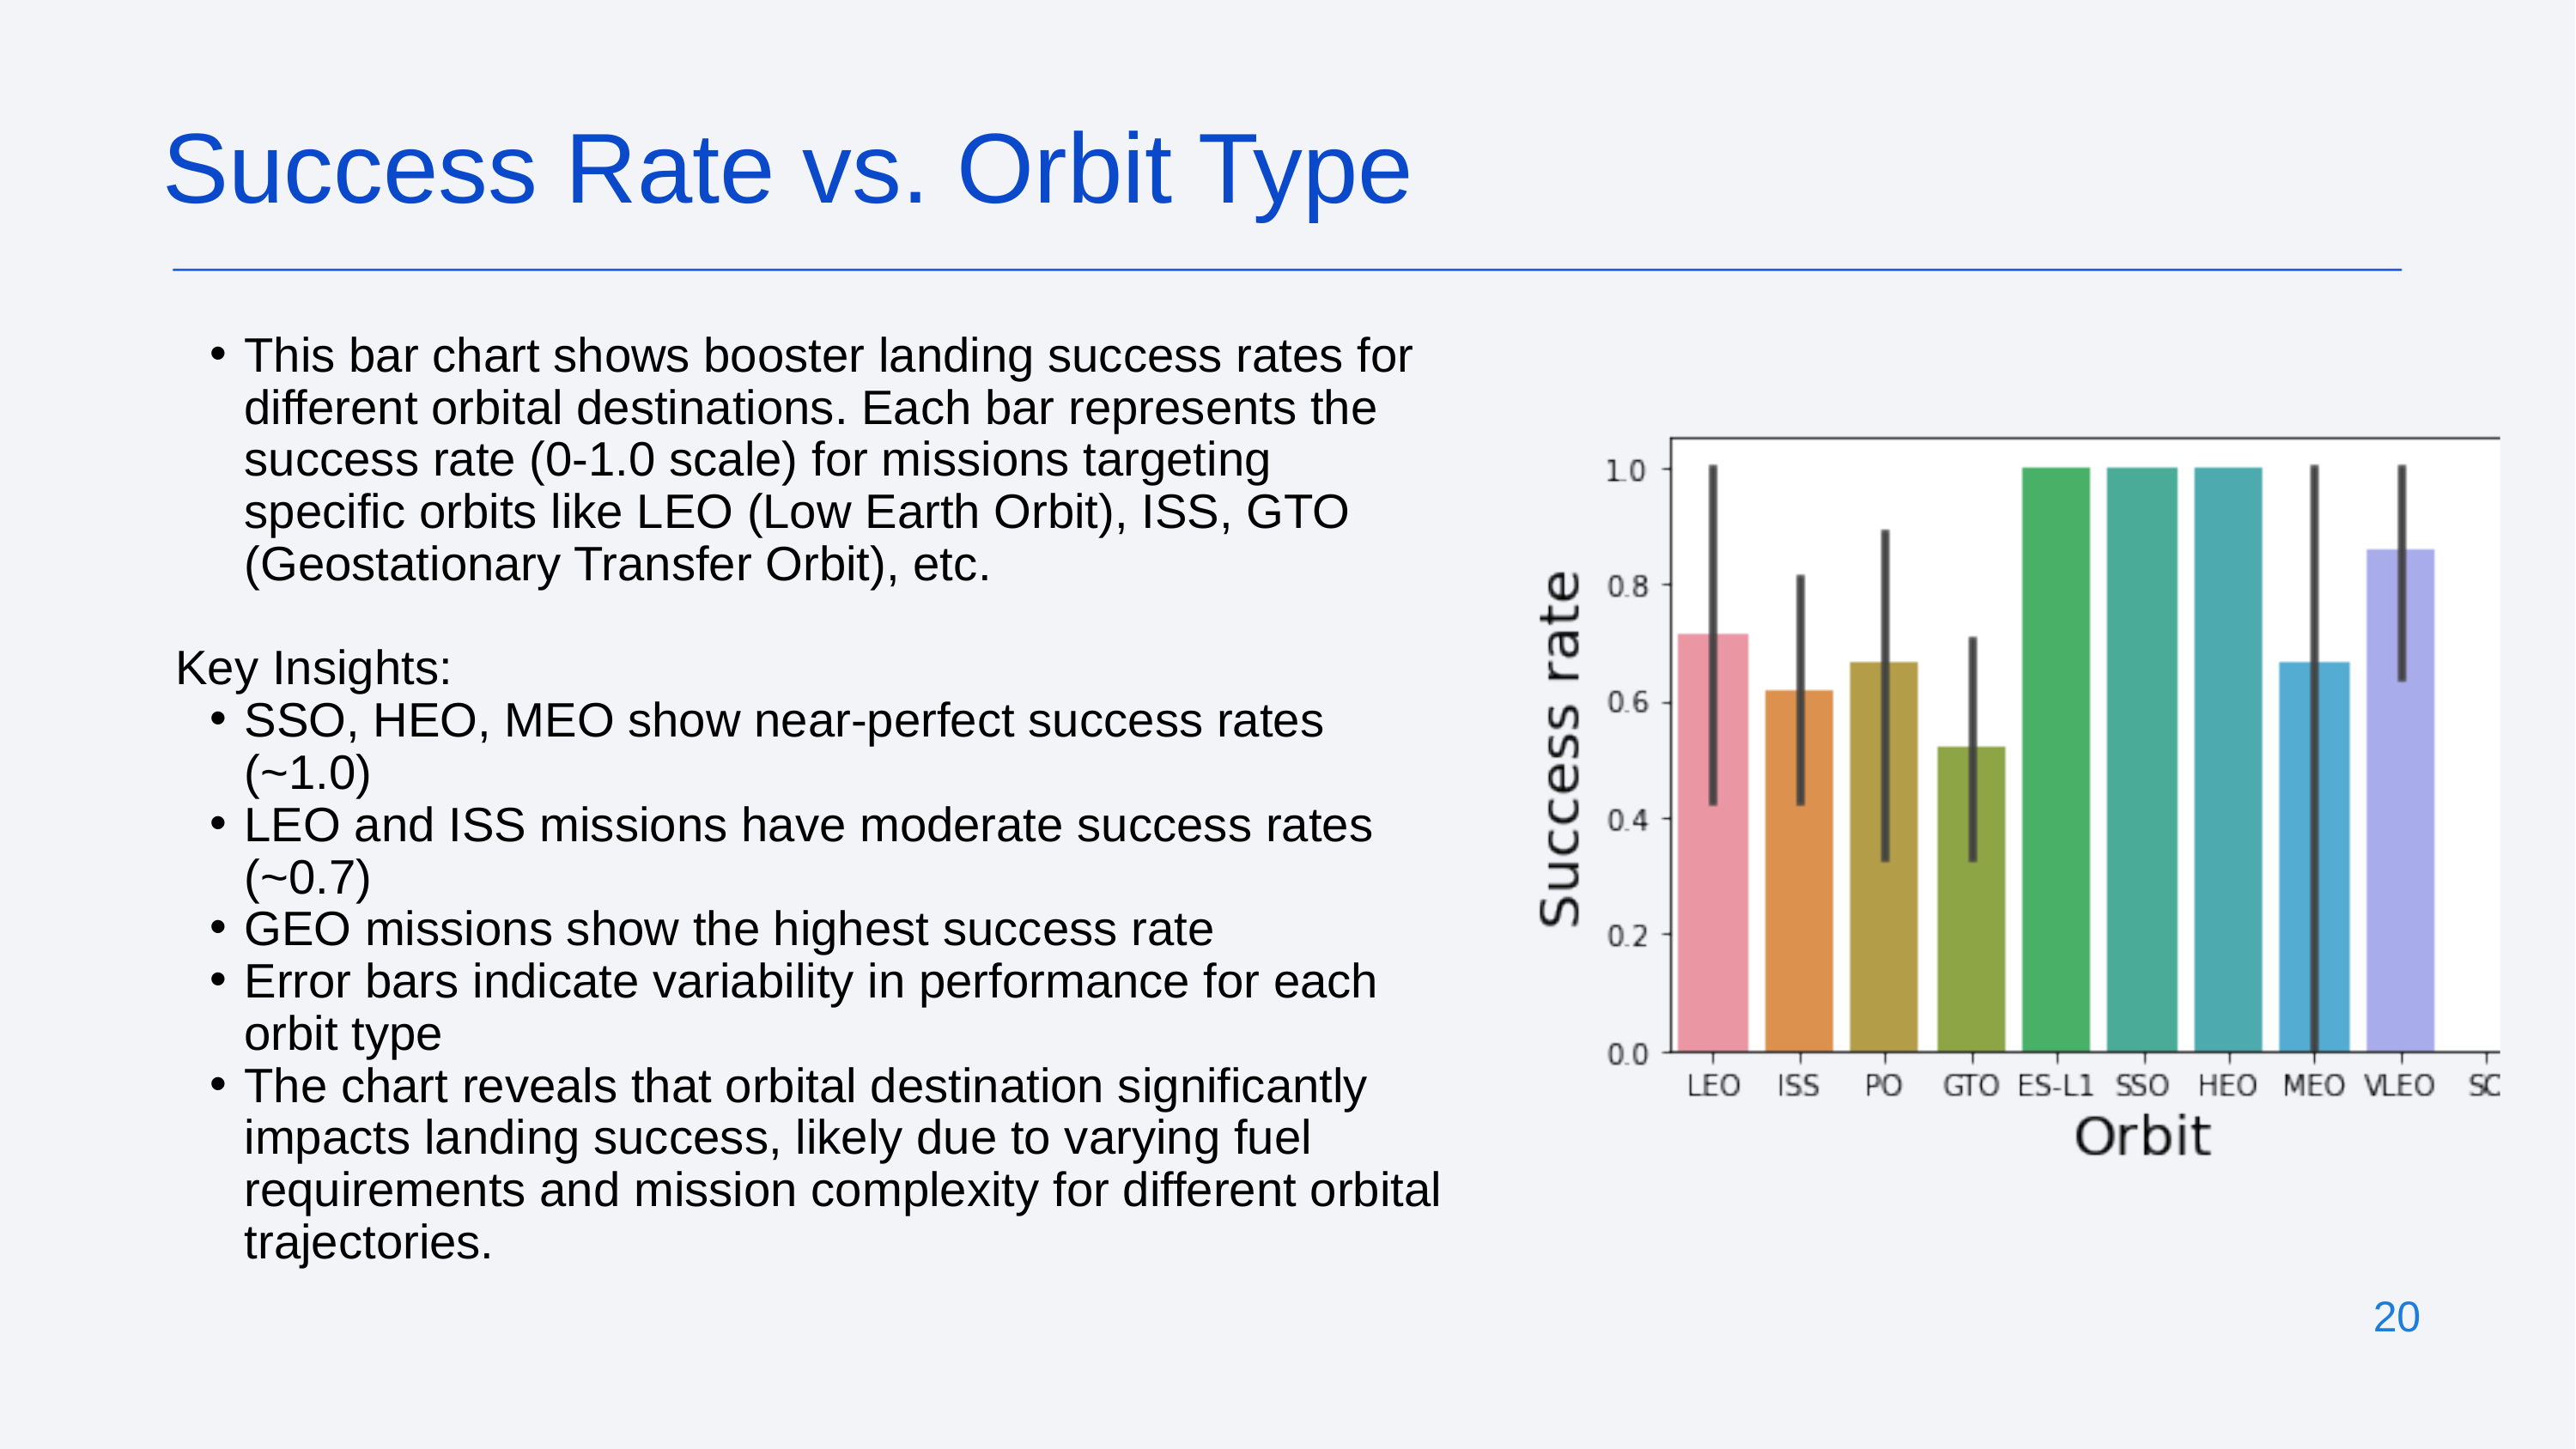

Success Rate vs. Orbit Type
This bar chart shows booster landing success rates for different orbital destinations. Each bar represents the success rate (0-1.0 scale) for missions targeting specific orbits like LEO (Low Earth Orbit), ISS, GTO (Geostationary Transfer Orbit), etc.

Key Insights:
SSO, HEO, MEO show near-perfect success rates (~1.0)
LEO and ISS missions have moderate success rates (~0.7)
GEO missions show the highest success rate
Error bars indicate variability in performance for each orbit type
The chart reveals that orbital destination significantly impacts landing success, likely due to varying fuel requirements and mission complexity for different orbital trajectories.

20